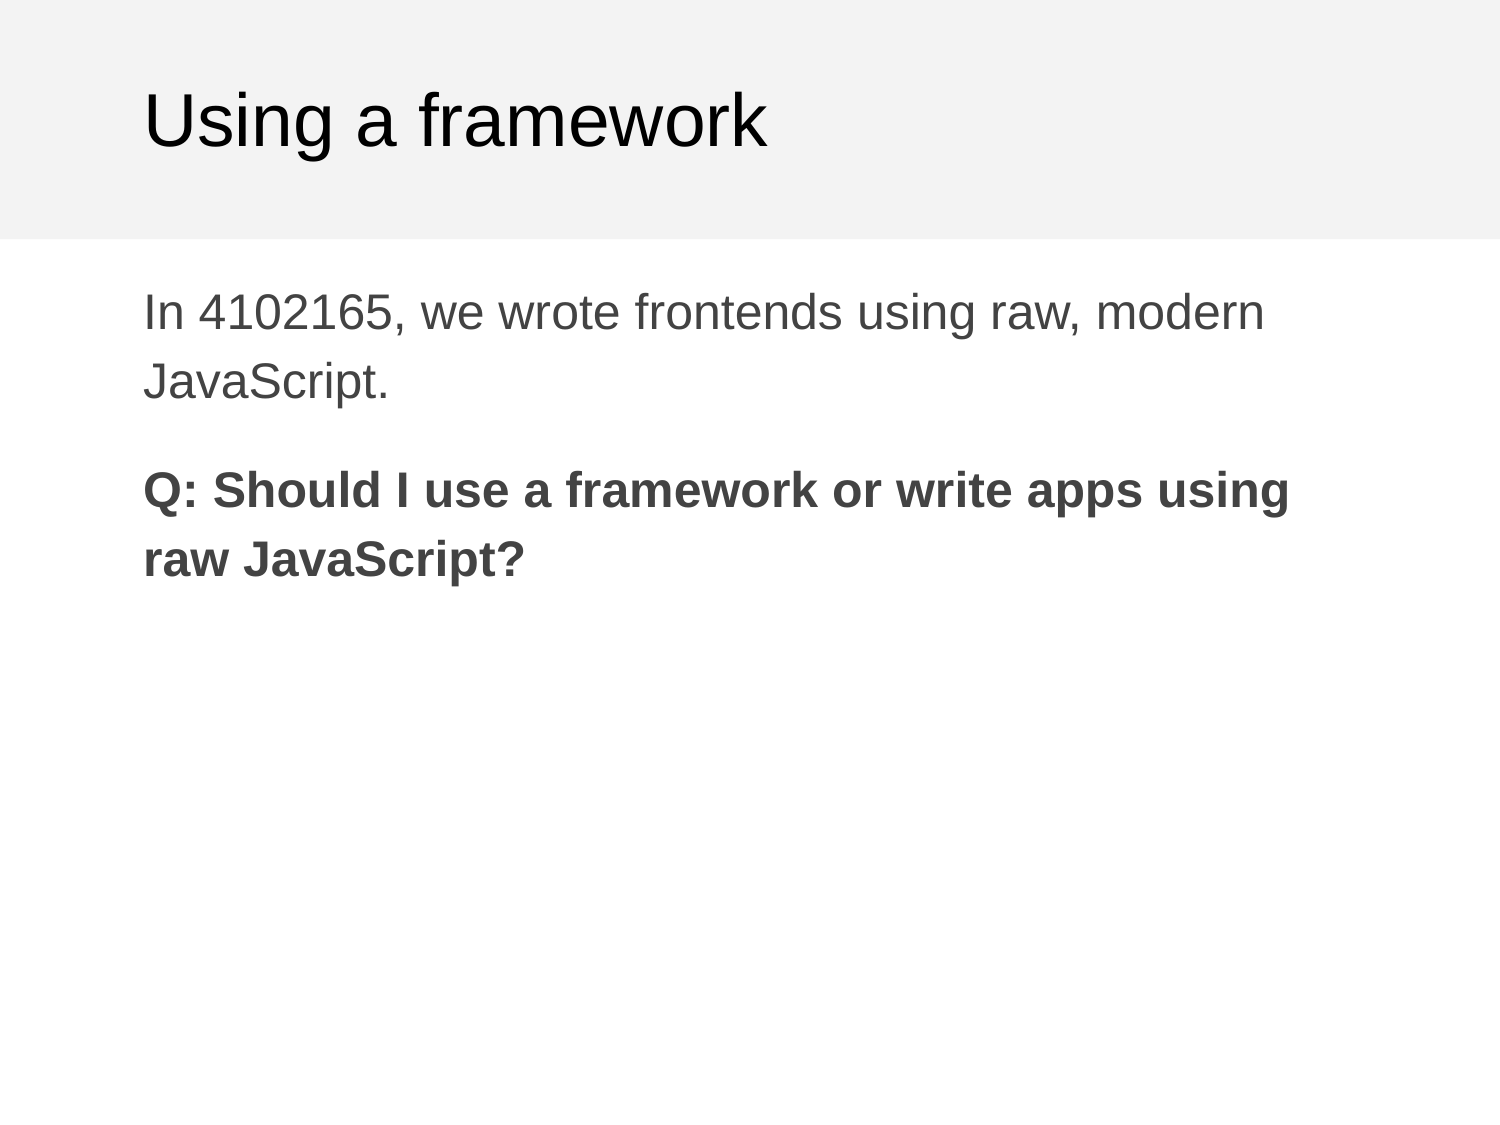

Using a framework
In 4102165, we wrote frontends using raw, modern JavaScript.

Q: Should I use a framework or write apps using raw JavaScript?